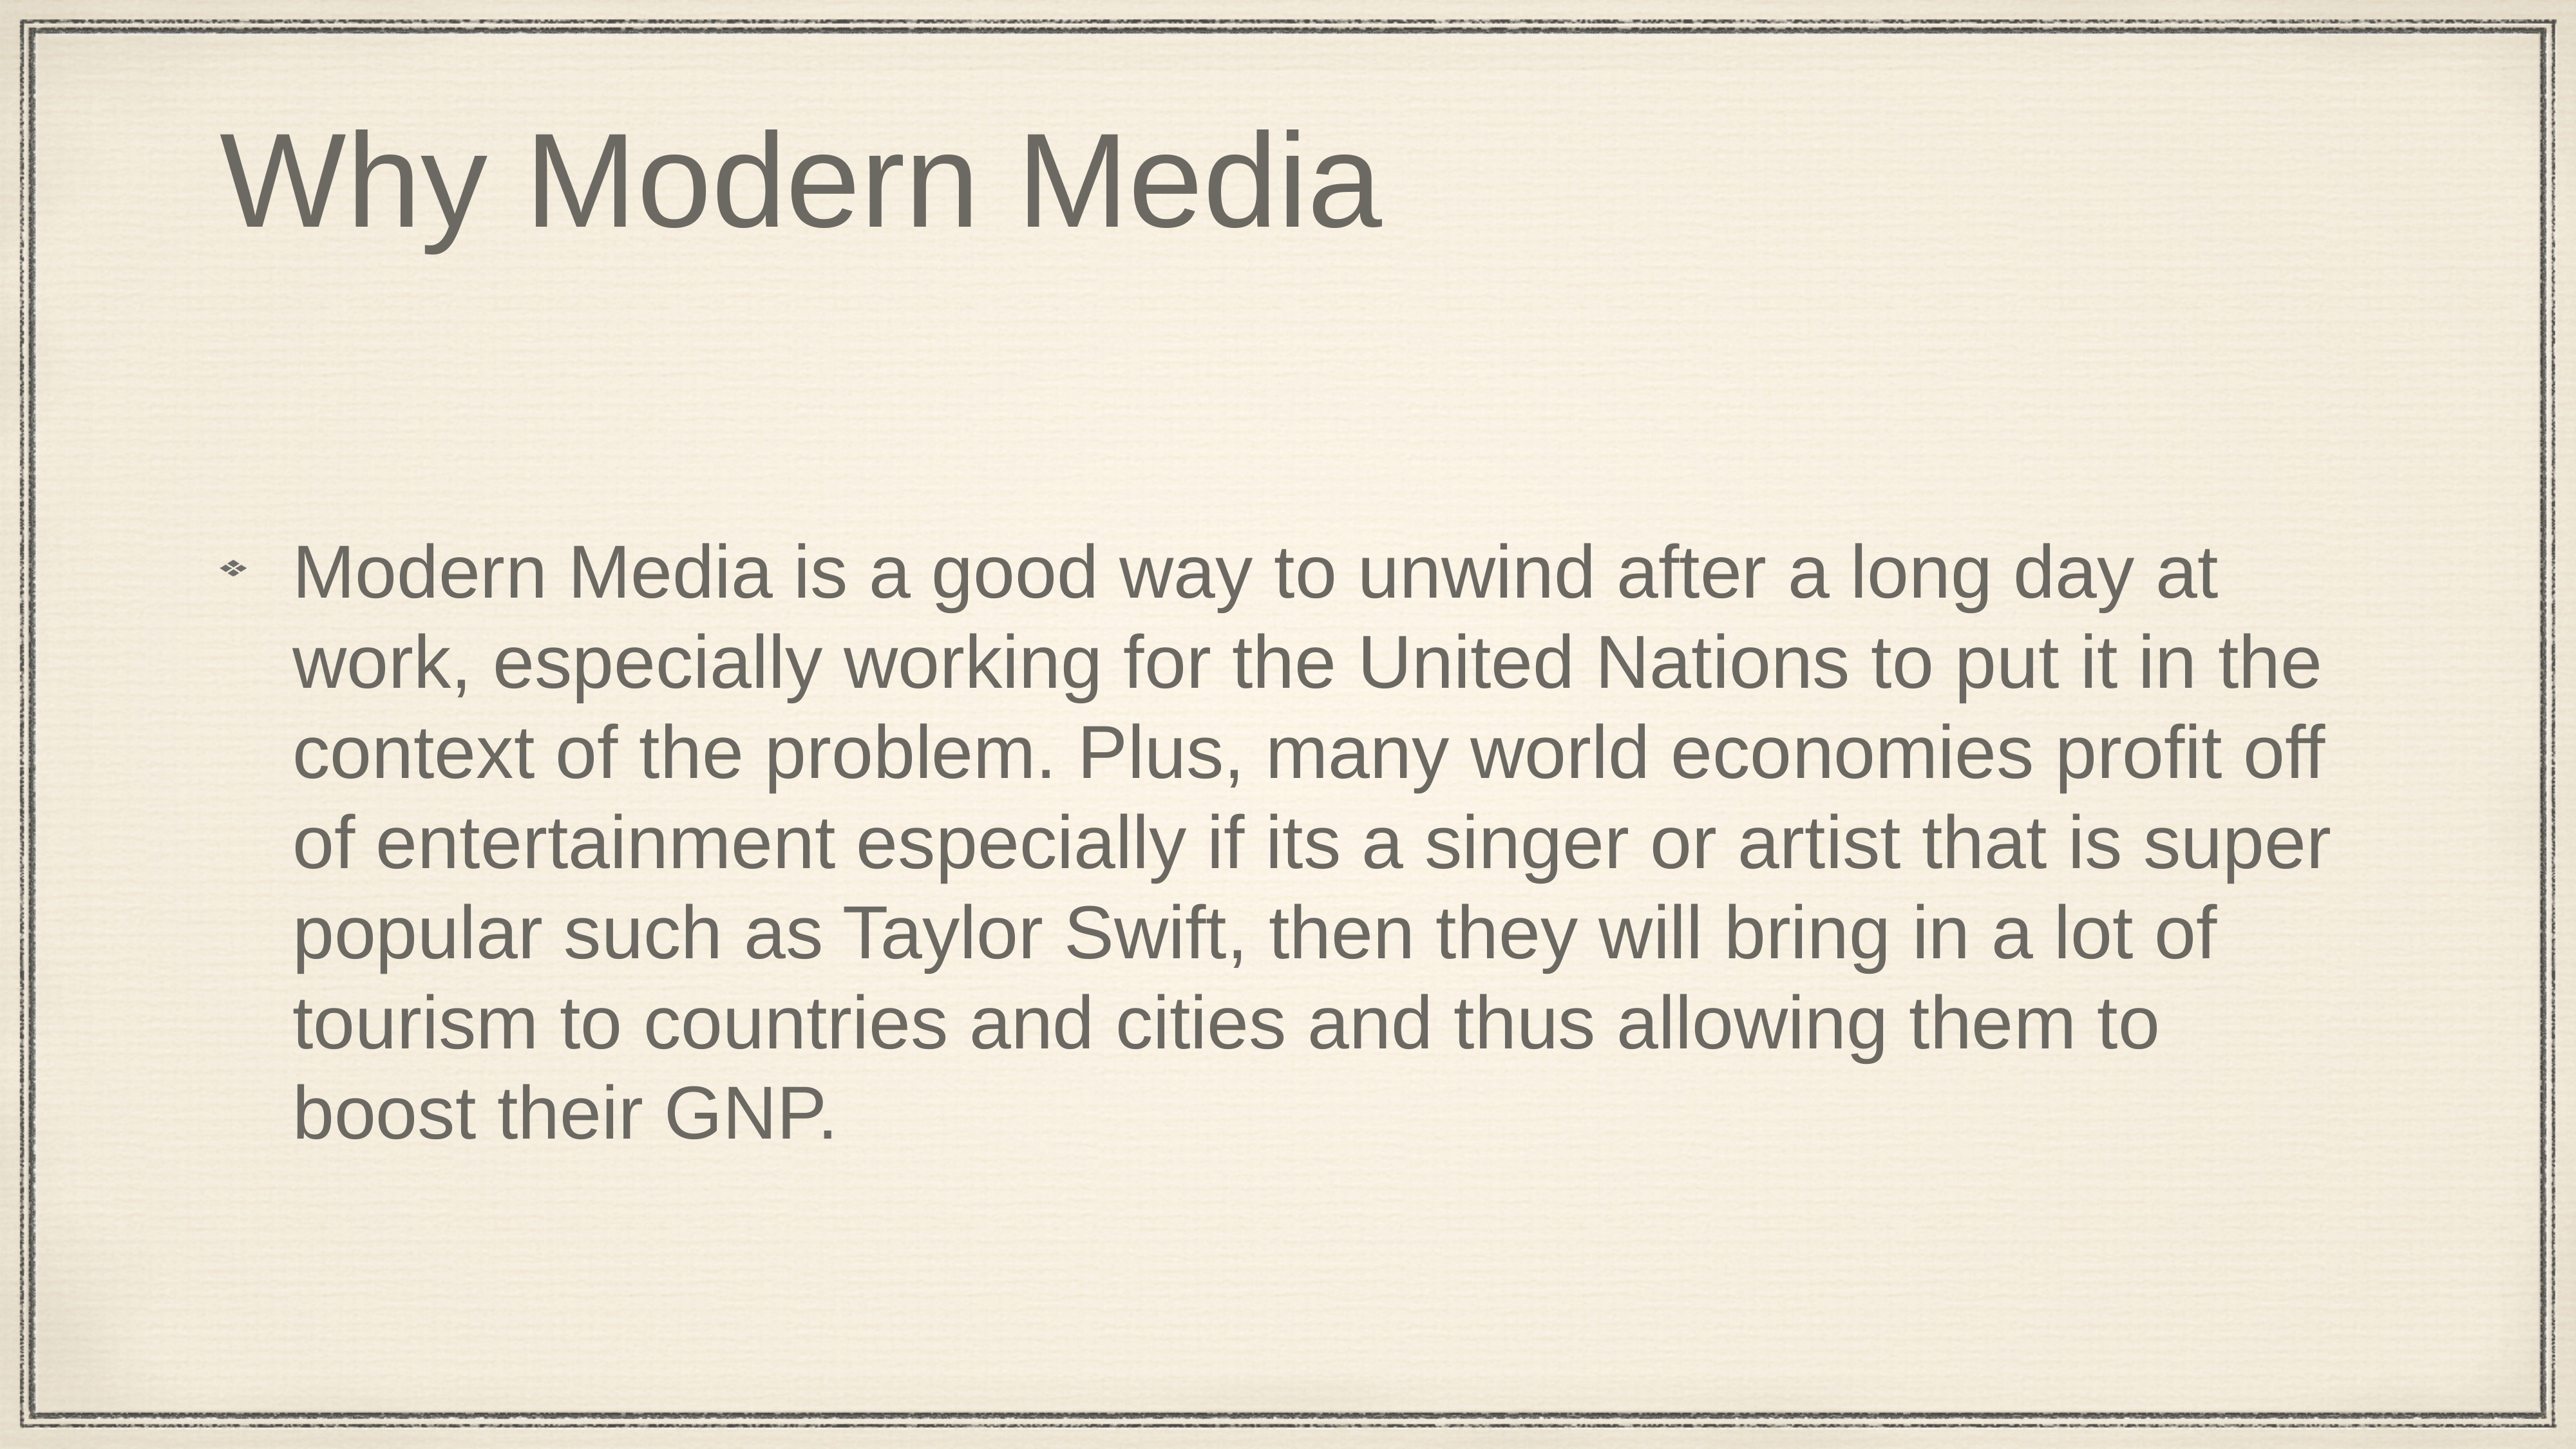

# Why Modern Media
Modern Media is a good way to unwind after a long day at work, especially working for the United Nations to put it in the context of the problem. Plus, many world economies profit off of entertainment especially if its a singer or artist that is super popular such as Taylor Swift, then they will bring in a lot of tourism to countries and cities and thus allowing them to boost their GNP.